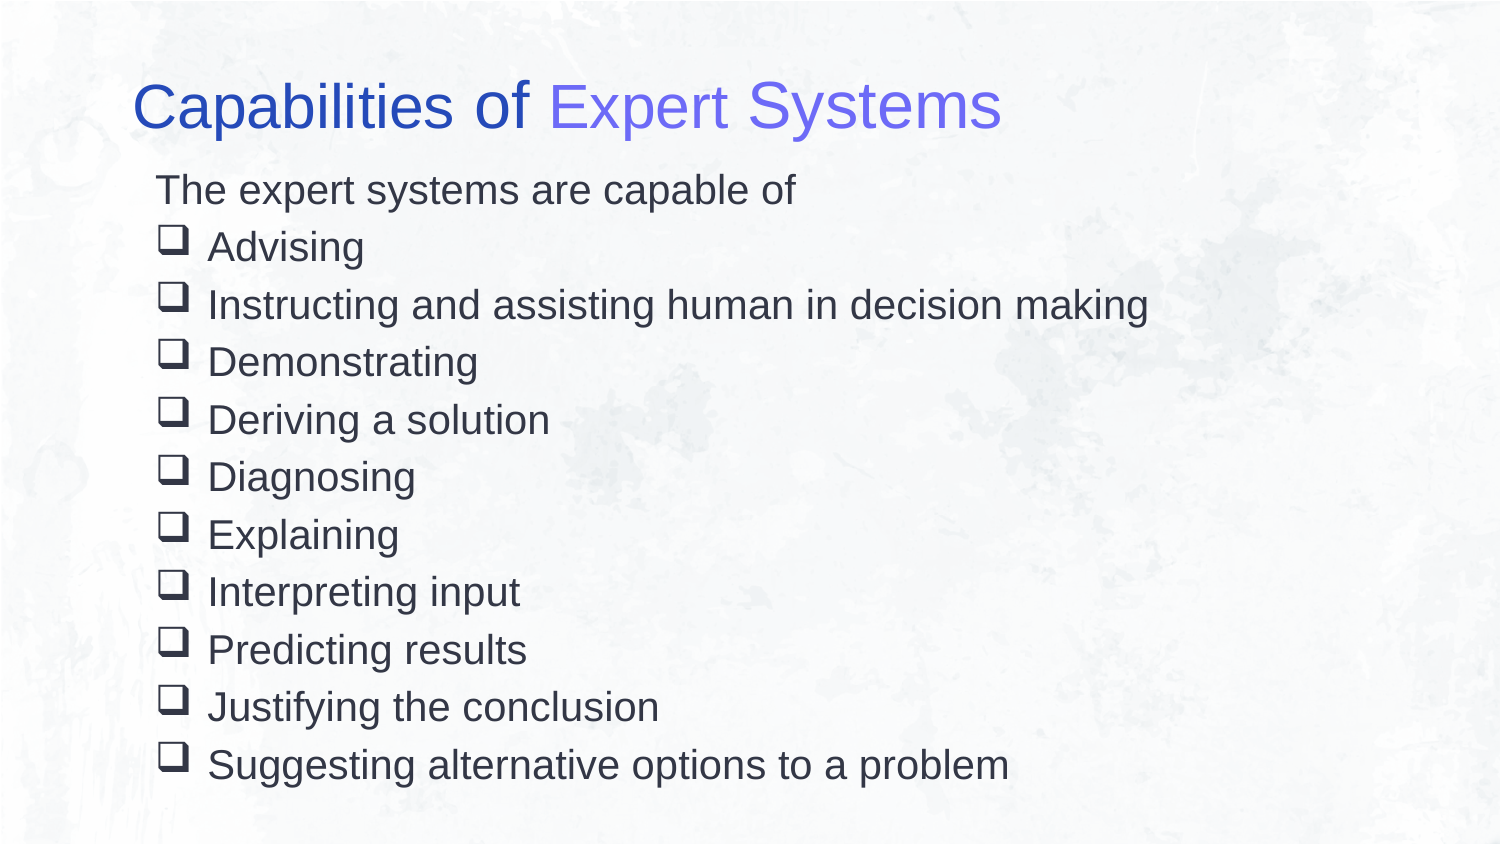

# Capabilities of Expert Systems
The expert systems are capable of
Advising
Instructing and assisting human in decision making
Demonstrating
Deriving a solution
Diagnosing
Explaining
Interpreting input
Predicting results
Justifying the conclusion
Suggesting alternative options to a problem